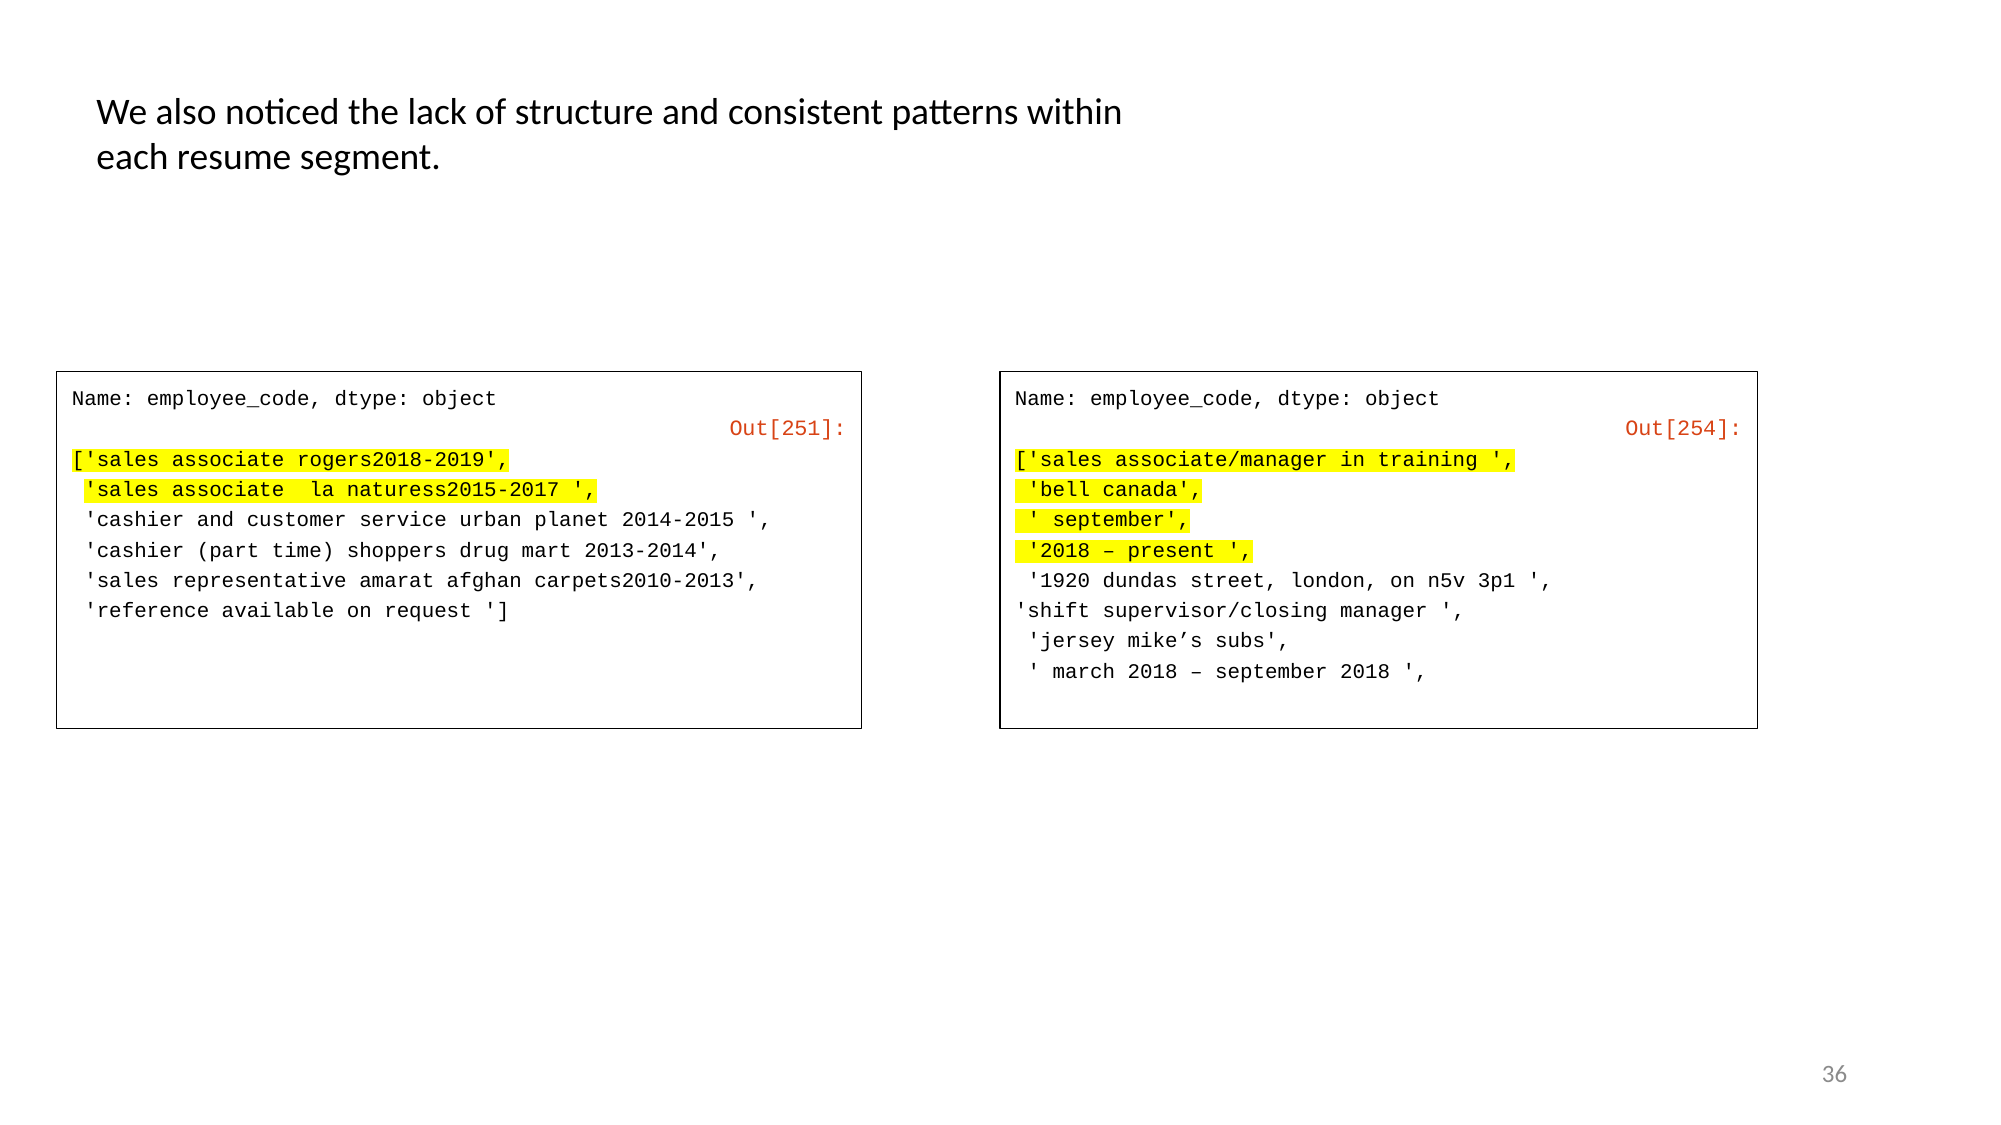

We also noticed the lack of structure and consistent patterns within each resume segment.
Name: employee_code, dtype: object
Out[251]:
['sales associate rogers2018-2019',
 'sales associate  la naturess2015-2017 ',
 'cashier and customer service urban planet 2014-2015 ',
 'cashier (part time) shoppers drug mart 2013-2014',
 'sales representative amarat afghan carpets2010-2013',
 'reference available on request ']
Name: employee_code, dtype: object
Out[254]:
['sales associate/manager in training ',
 'bell canada',
 ' september',
 '2018 – present ',
 '1920 dundas street, london, on n5v 3p1 ',
'shift supervisor/closing manager ',
 'jersey mike’s subs',
 ' march 2018 – september 2018 ',

36